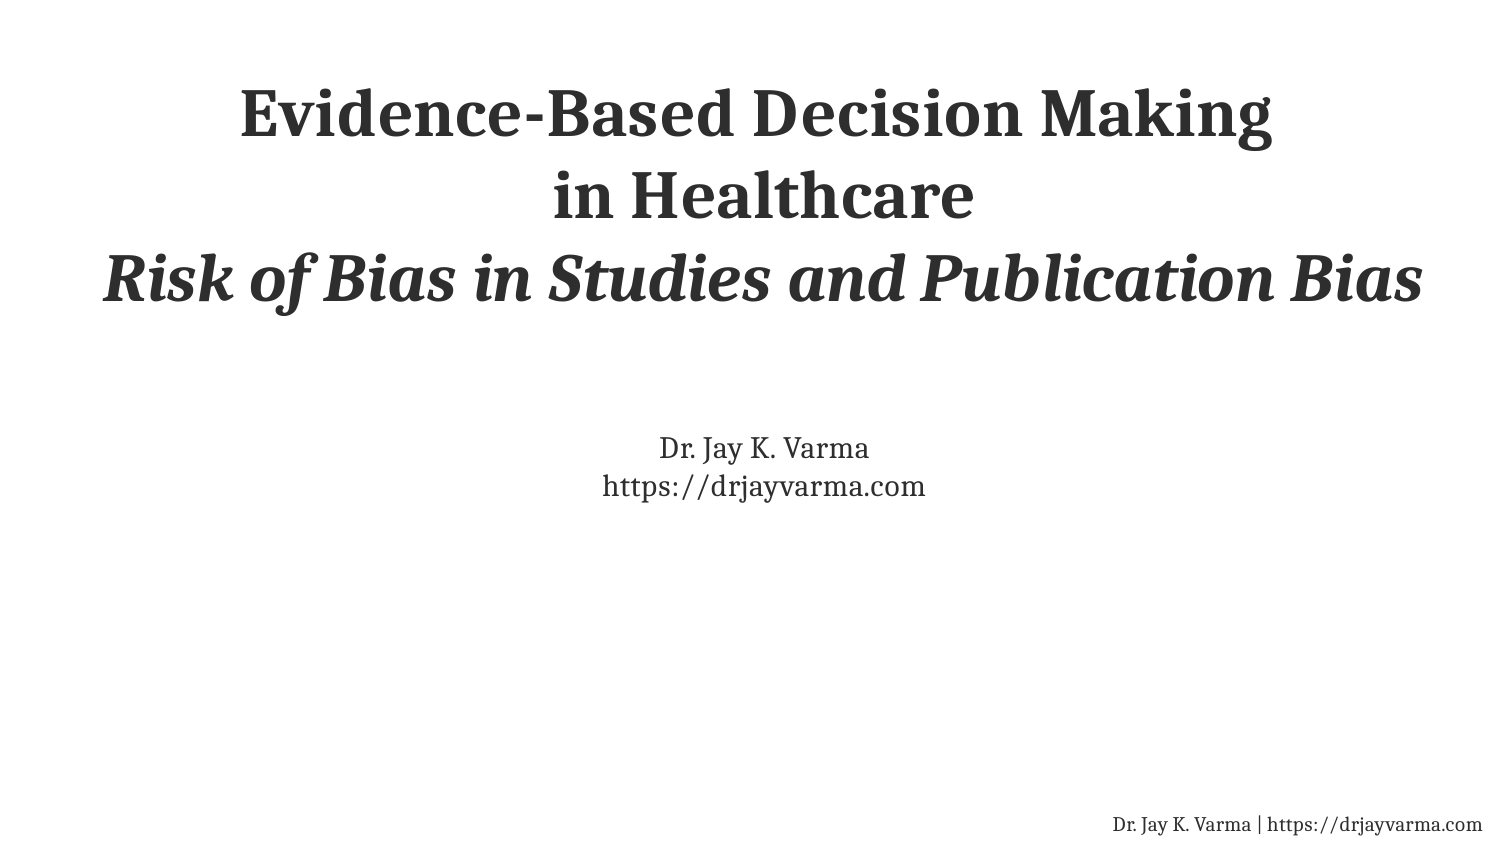

Evidence-Based Decision Making
in Healthcare
Risk of Bias in Studies and Publication Bias

Dr. Jay K. Varma
https://drjayvarma.com

Dr. Jay K. Varma | https://drjayvarma.com